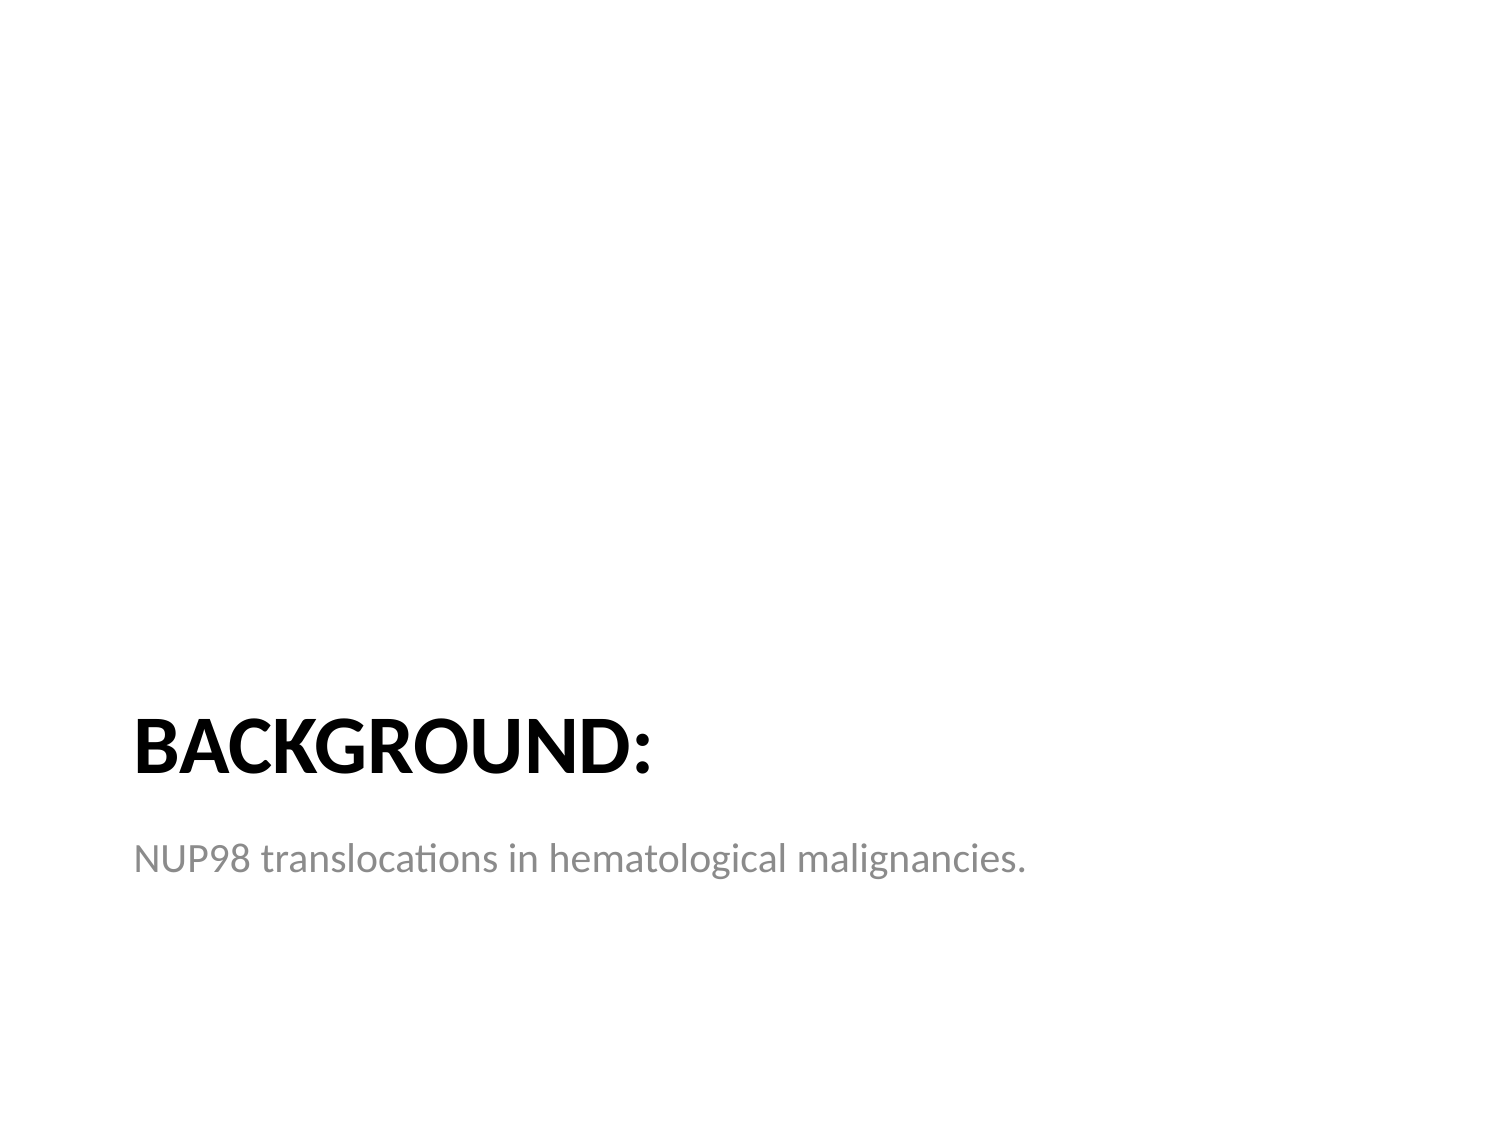

NUP98 translocations in hematological malignancies.
# Background: